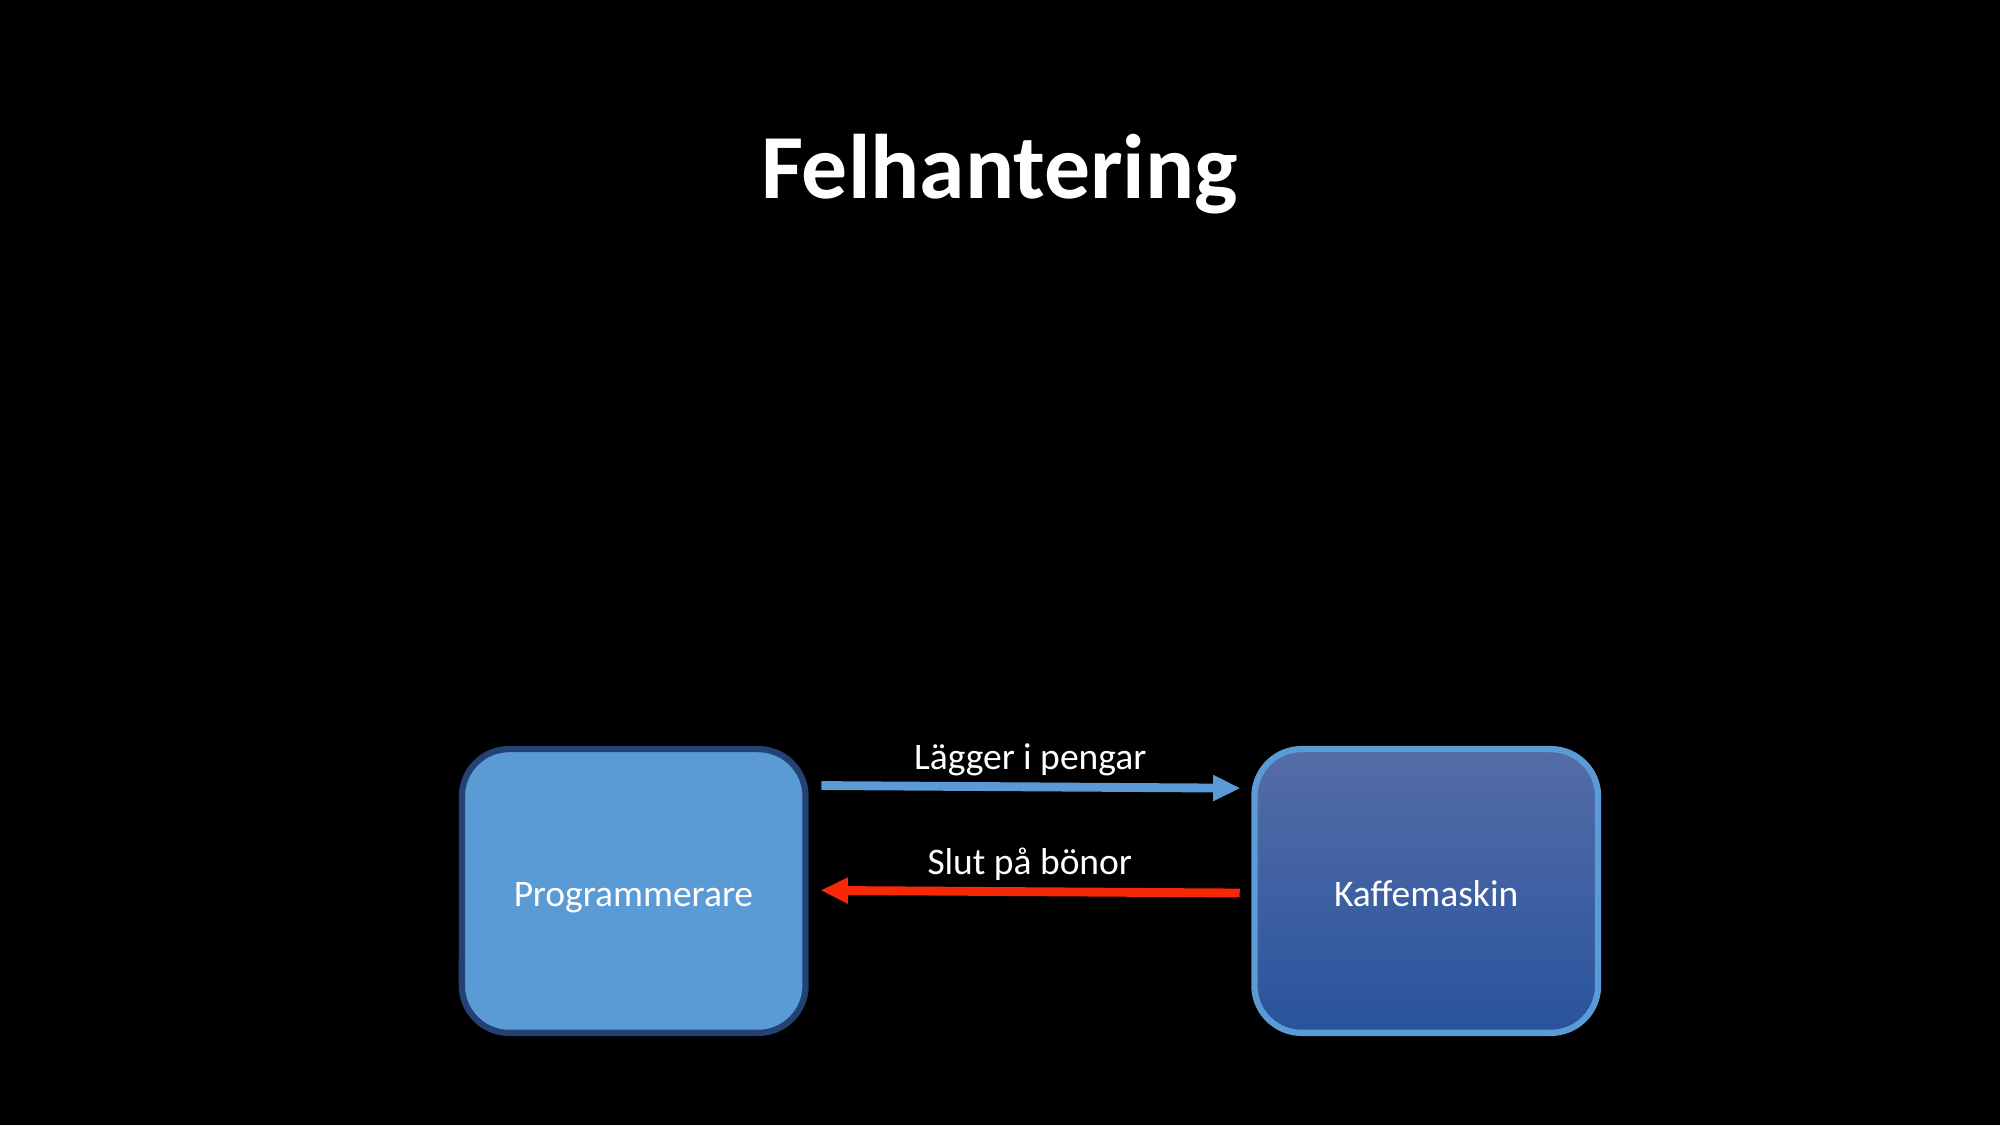

# Felhantering
Lägger i pengar
Programmerare
Kaffemaskin
Slut på bönor